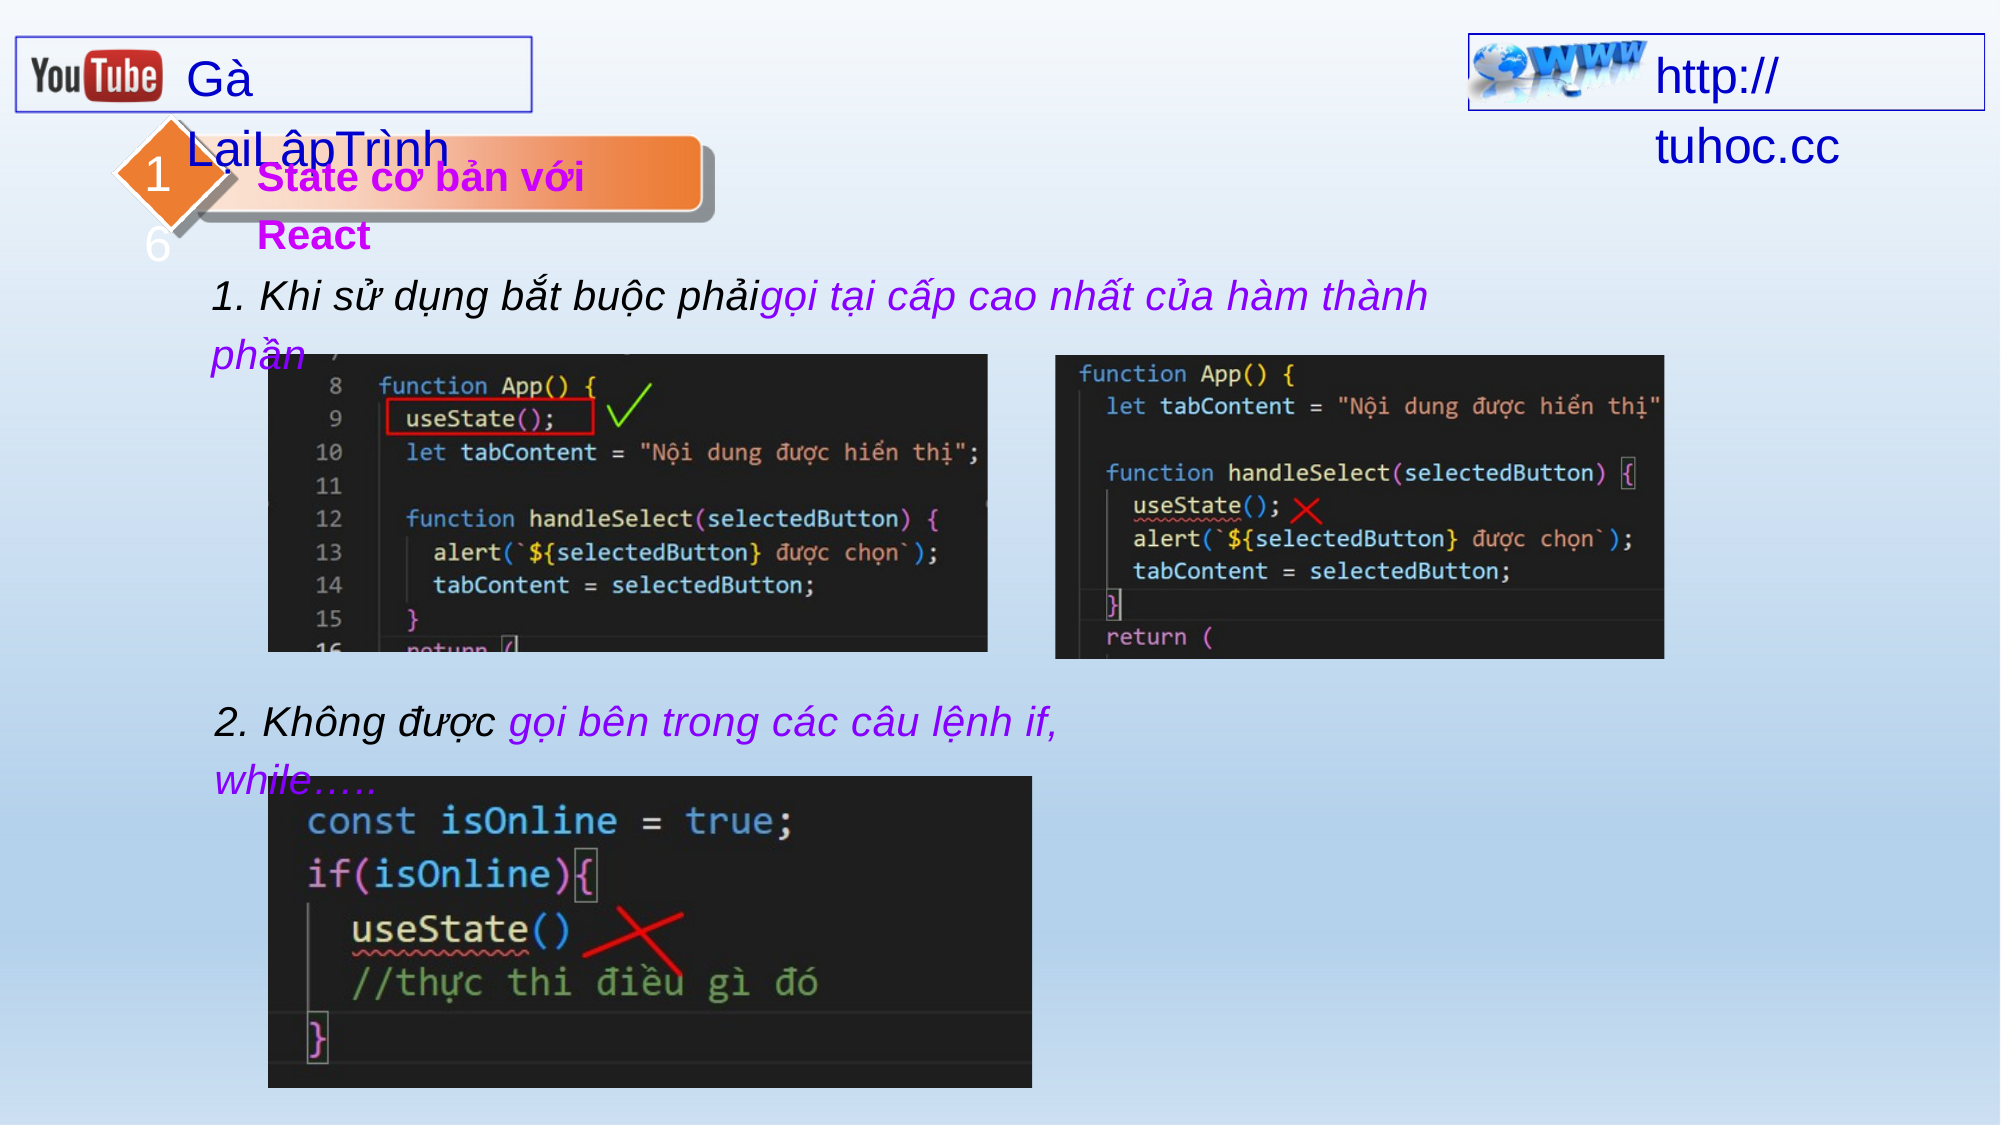

http:// tuhoc.cc

Gà LạiLậpTrình

16
State cơ bản với React

1. Khi sử dụng bắt buộc phảigọi tại cấp cao nhất của hàm thành phần

2. Không được gọi bên trong các câu lệnh if, while…..